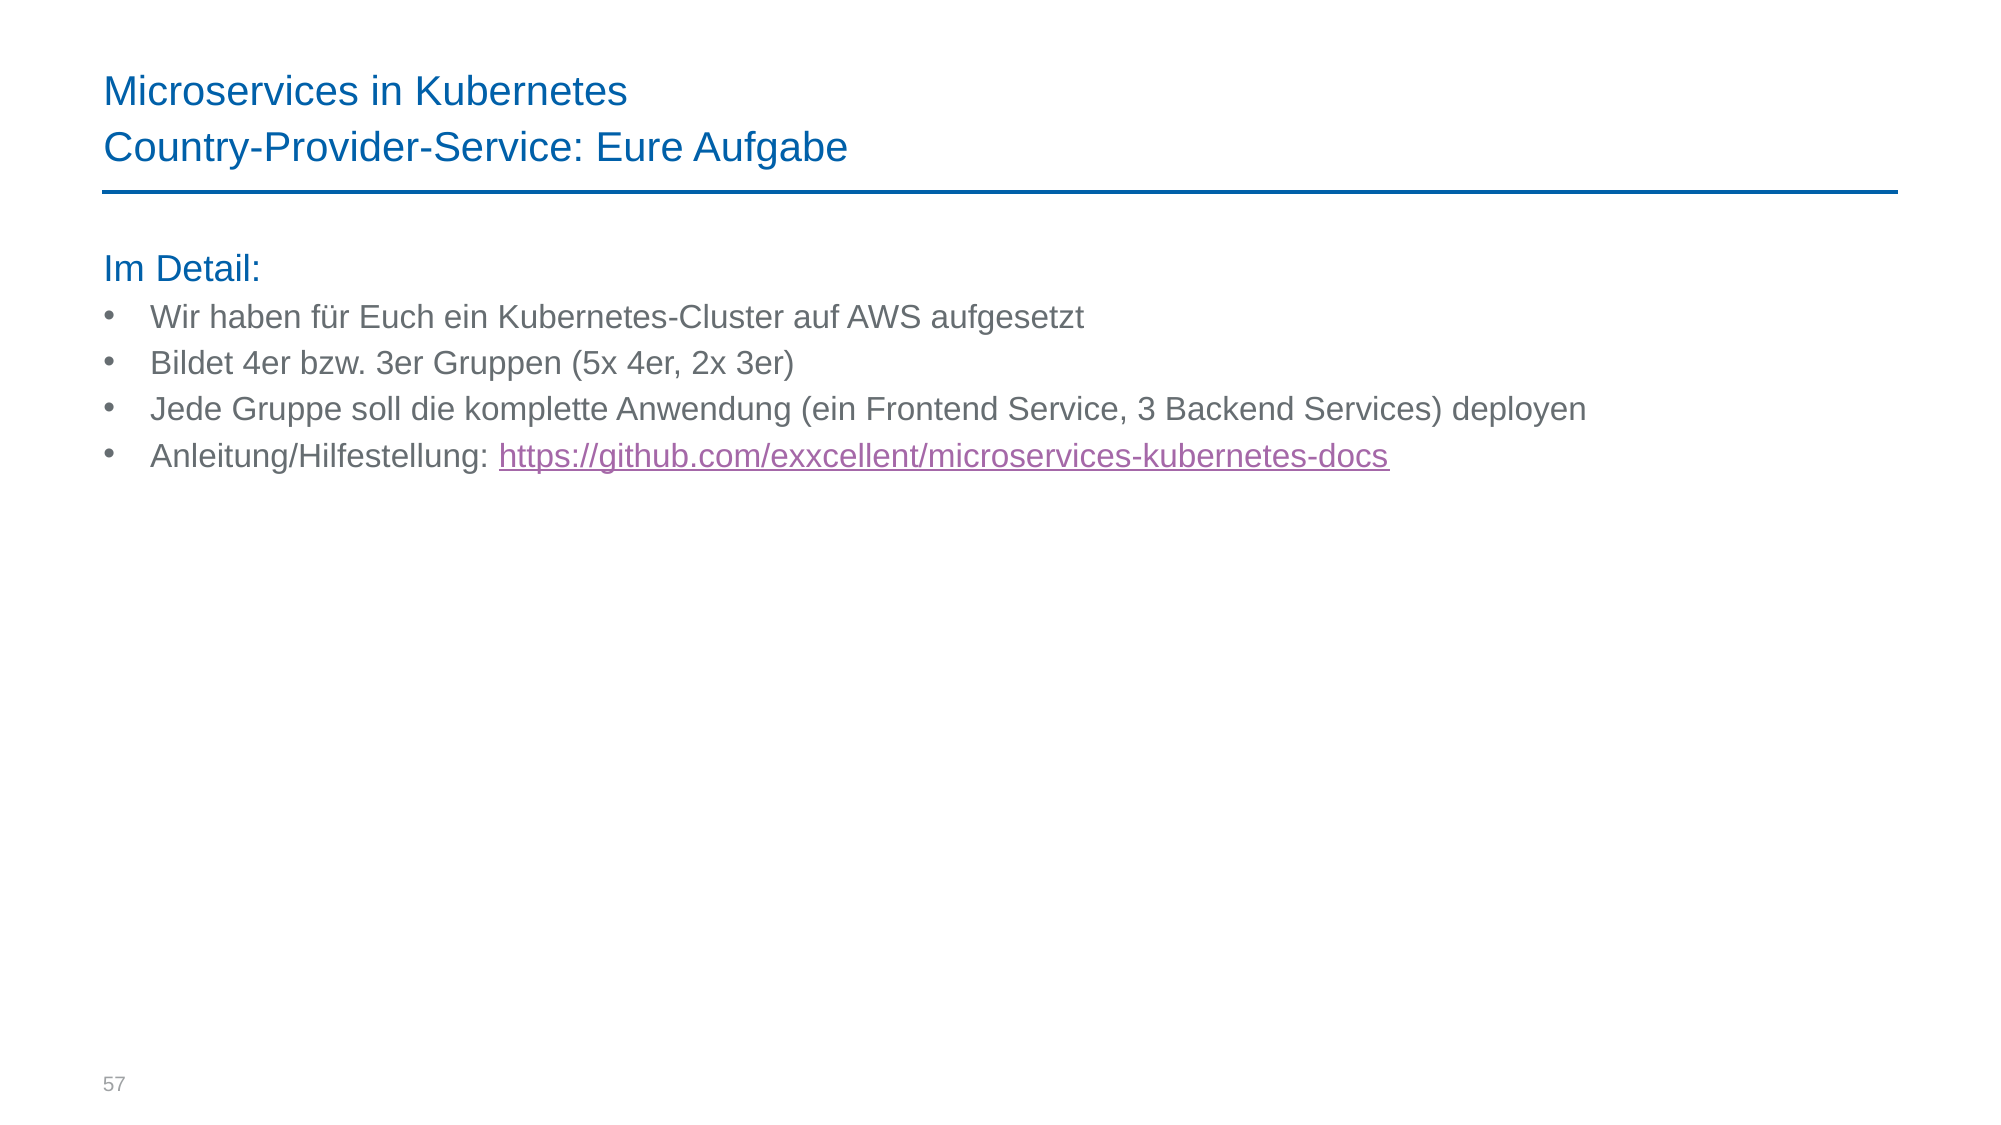

# Microservices in Kubernetes
Country-Provider-Service: Eure Aufgabe
Im Detail:
Wir haben für Euch ein Kubernetes-Cluster auf AWS aufgesetzt
Bildet 4er bzw. 3er Gruppen (5x 4er, 2x 3er)
Jede Gruppe soll die komplette Anwendung (ein Frontend Service, 3 Backend Services) deployen
Anleitung/Hilfestellung: https://github.com/exxcellent/microservices-kubernetes-docs
57